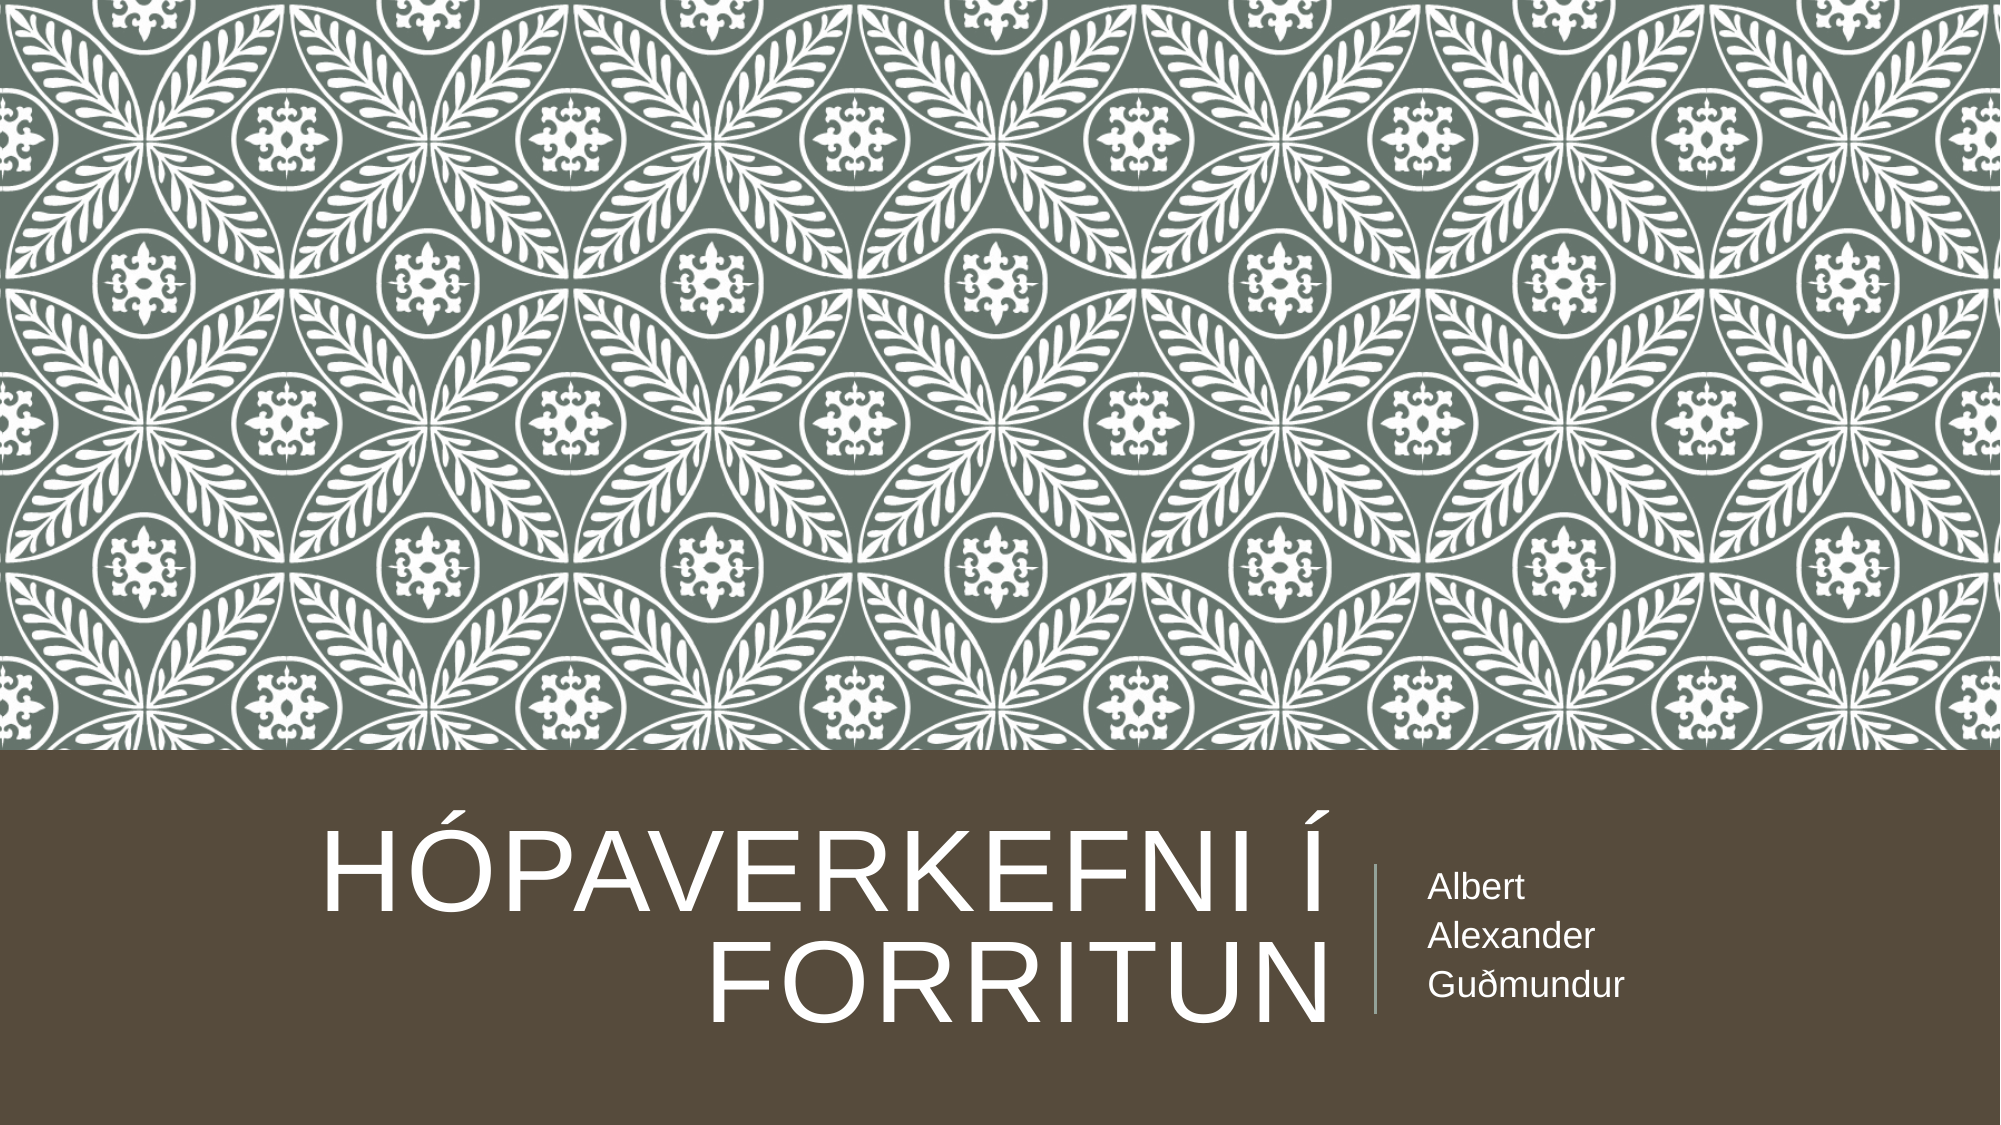

# Hópaverkefni í forritun
Albert
Alexander
Guðmundur